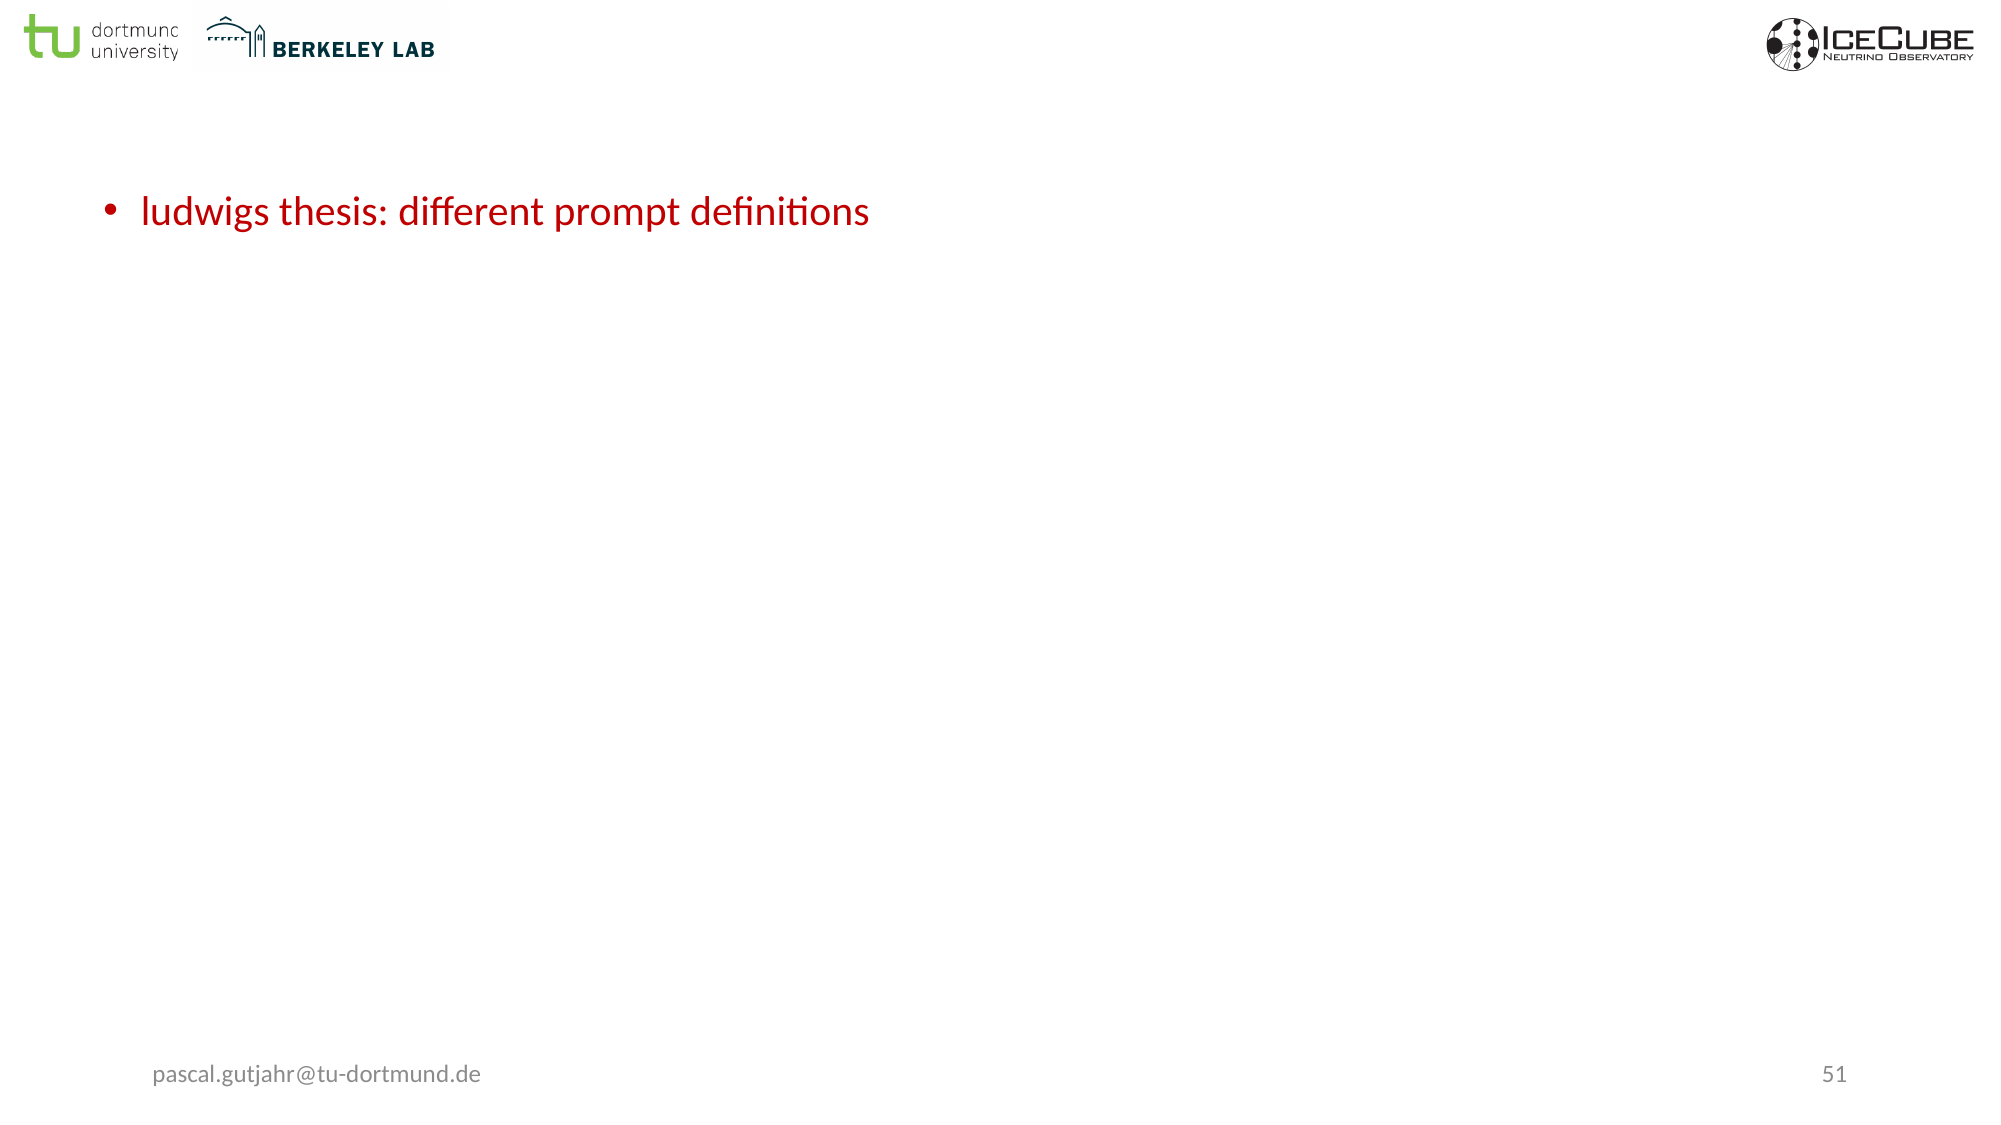

#
ludwigs thesis: different prompt definitions
pascal.gutjahr@tu-dortmund.de
51